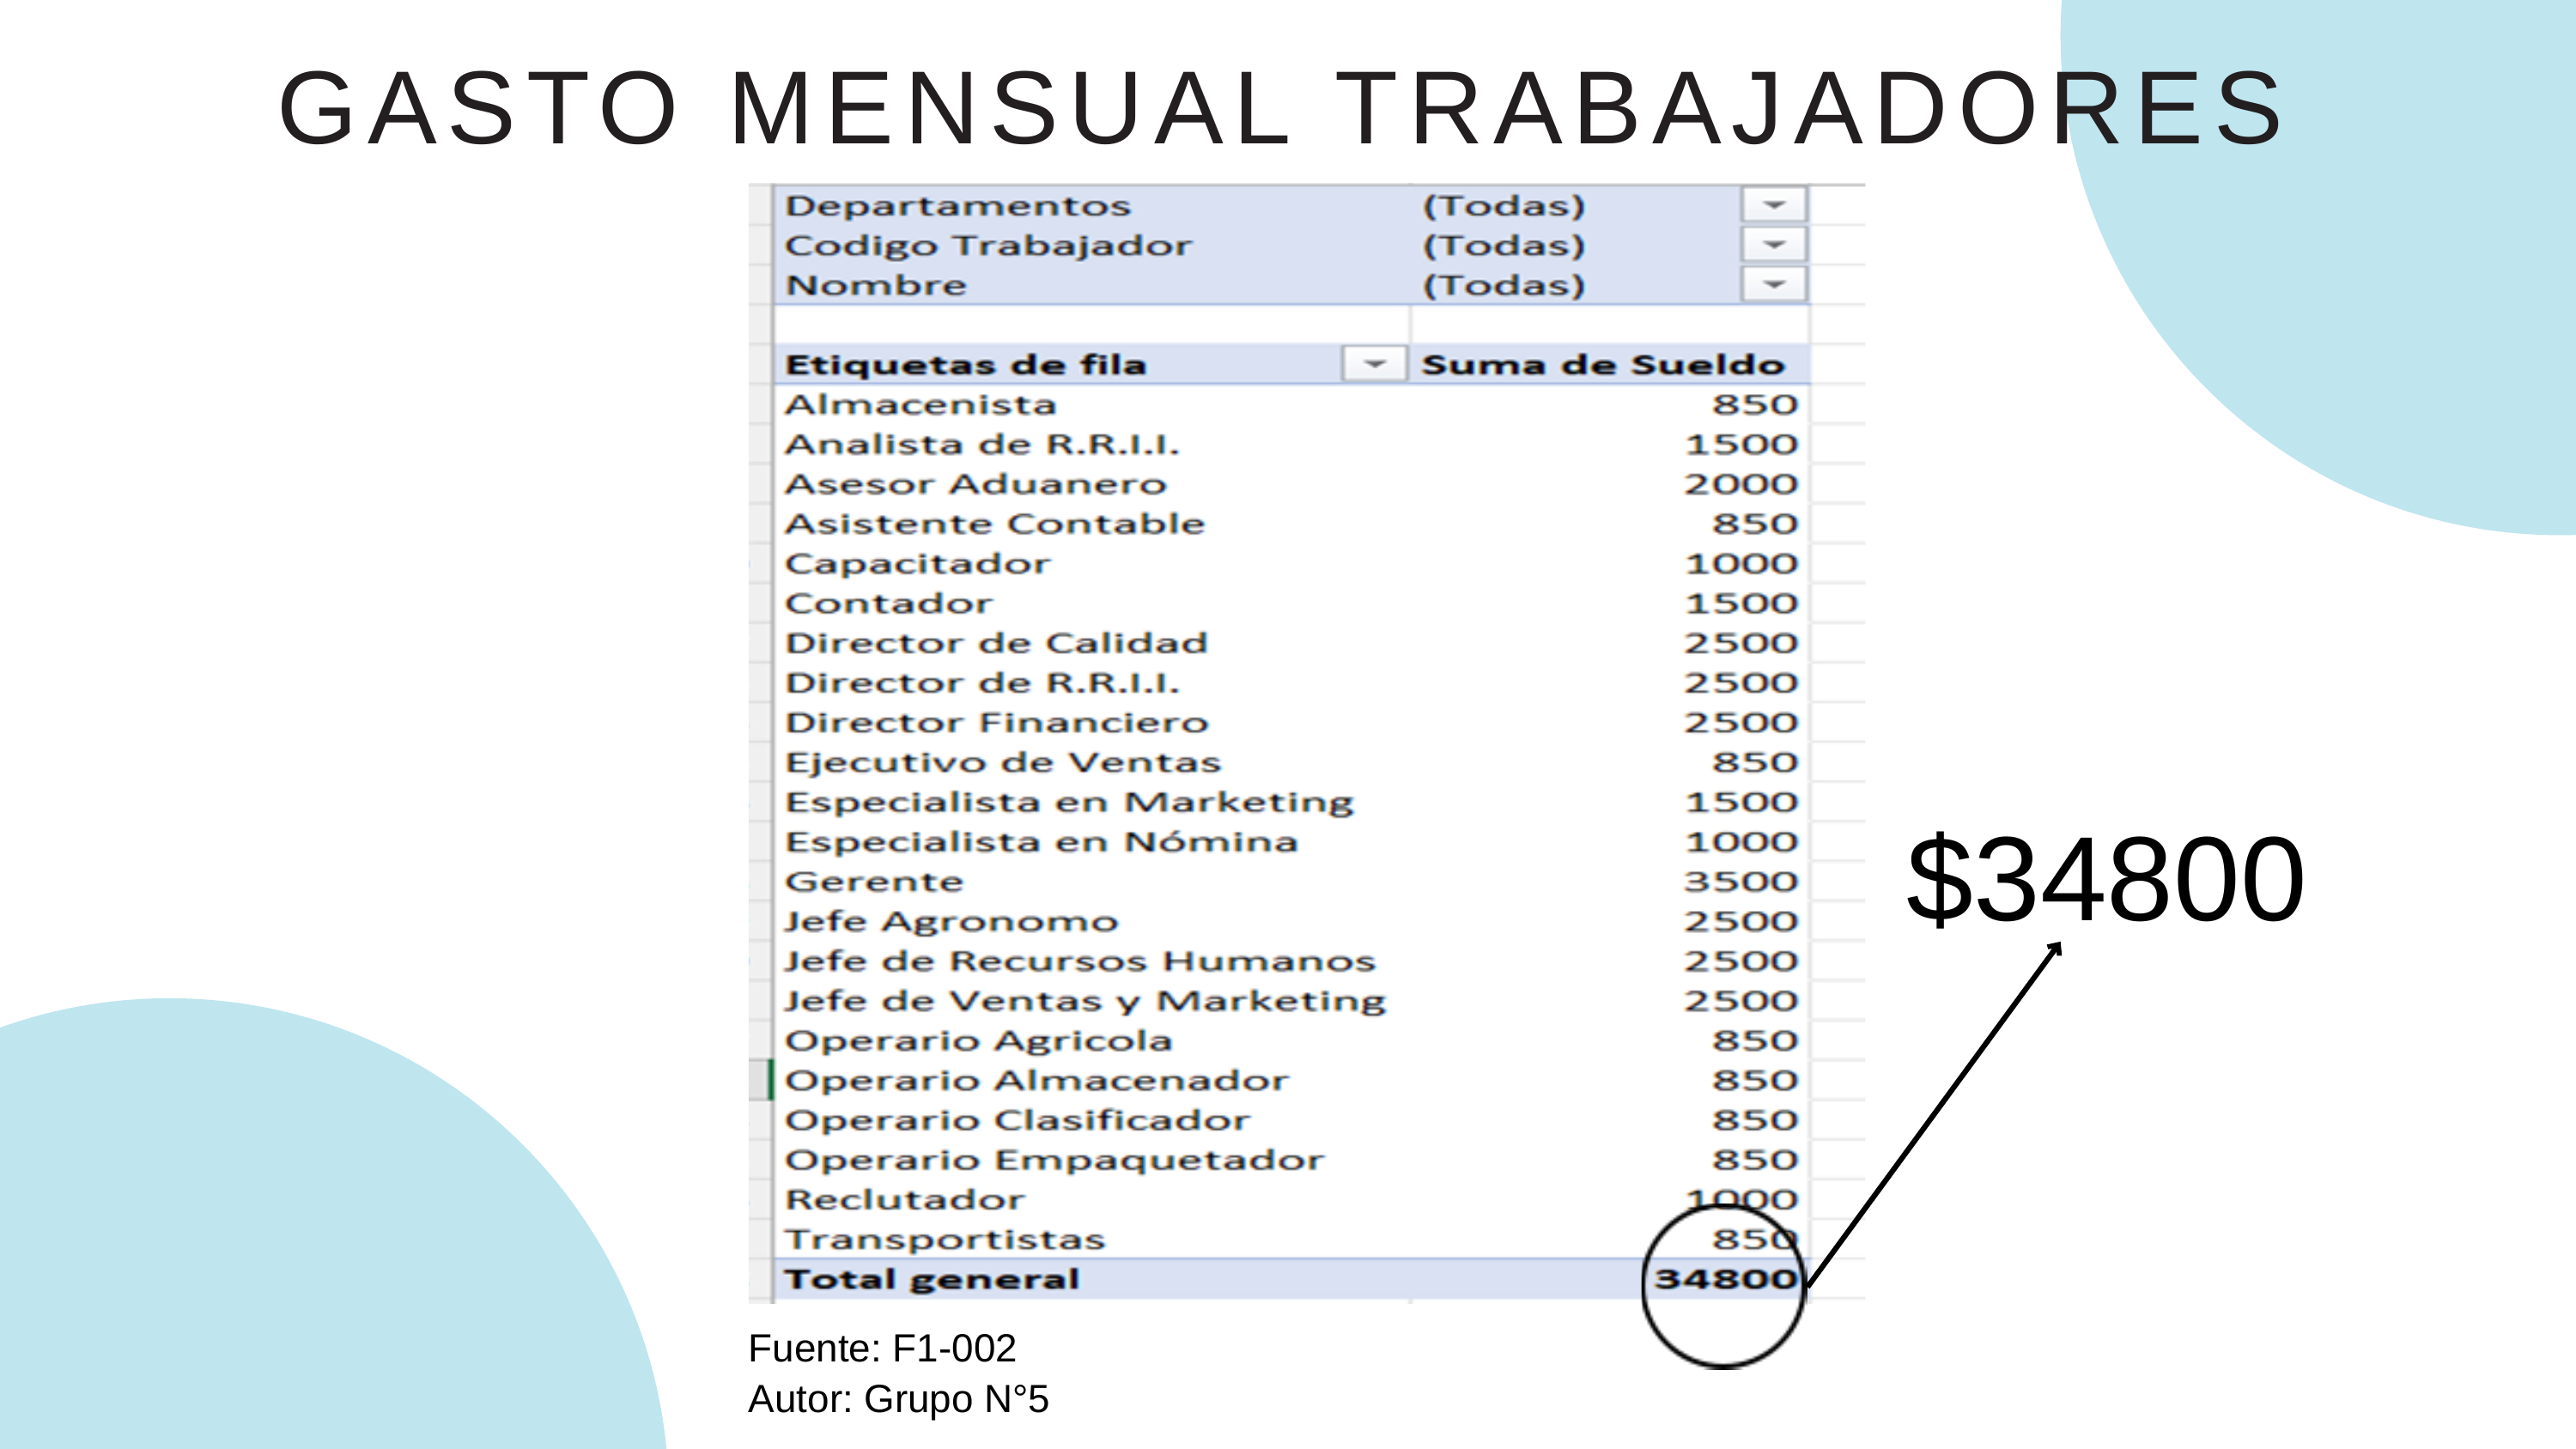

GASTO MENSUAL TRABAJADORES

$34800

Fuente: F1-002
Autor: Grupo N°5